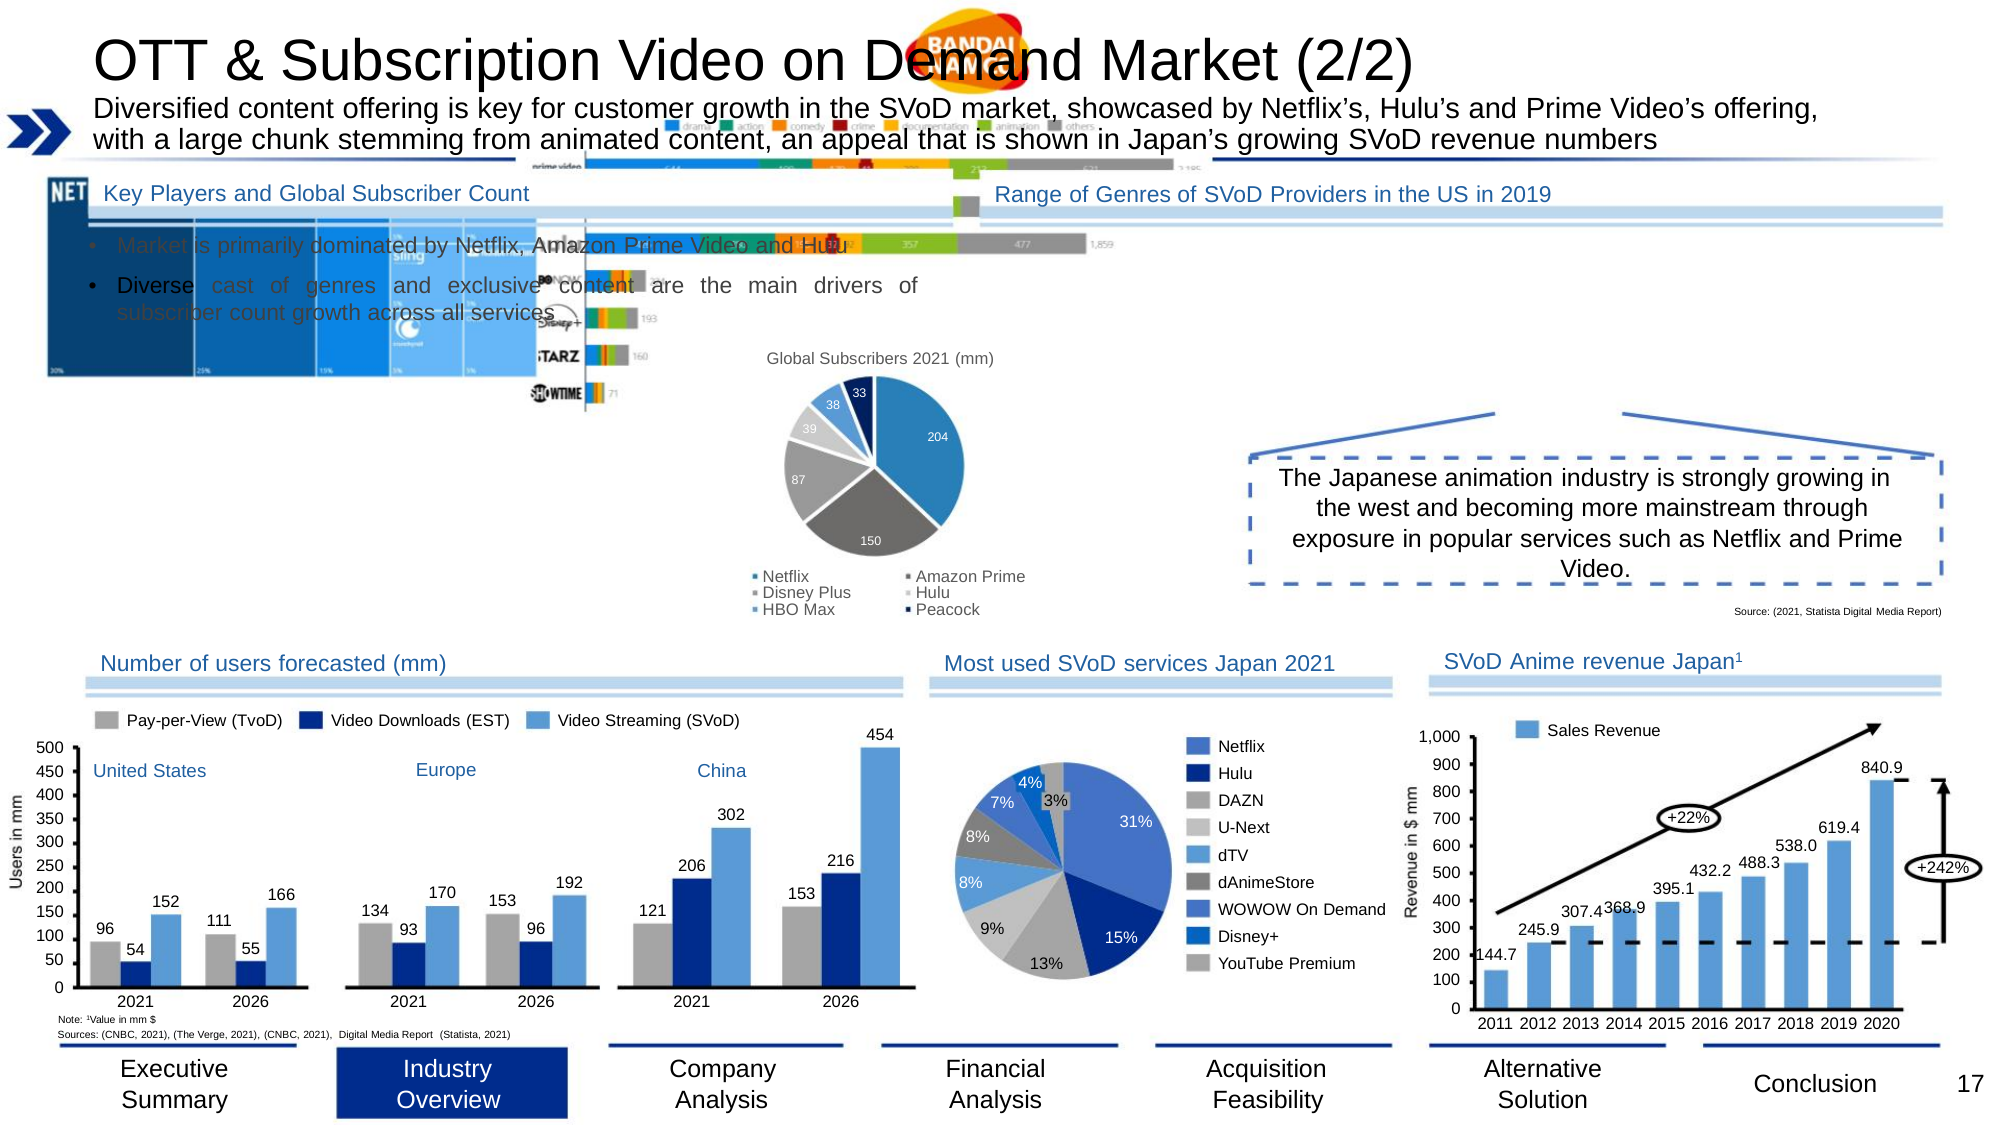

OTT & Subscription Video on Demand Market (2/2)
Diversified content offering is key for customer growth in the SVoD market, showcased by Netflix’s, Hulu’s and Prime Video’s offering,
with a large chunk stemming from animated content, an appeal that is shown in Japan’s growing SVoD revenue numbers
Key Players and Global Subscriber Count
Range of Genres of SVoD Providers in the US in 2019
• Market is primarily dominated by Netflix, Amazon Prime Video and Hulu
• Diverse cast of genres and exclusive content are the main drivers of
subscriber count growth across all services
Global Subscribers 2021 (mm)
33
38
39
204
The Japanese animation industry is strongly growing in
87
the west and becoming more mainstream through
exposure in popular services such as Netflix and Prime
Video.
150
Netflix
Disney Plus
HBO Max
Amazon Prime
Hulu
Peacock
Source: (2021, Statista Digital Media Report)
SVoD Anime revenue Japan1
Number of users forecasted (mm)
Most used SVoD services Japan 2021
Pay-per-View (TvoD)
Video Downloads (EST)
Video Streaming (SVoD)
Sales Revenue
454
1,000
Netflix
500
450
400
350
300
250
200
150
100
50
900
840.9
Europe
China
United States
Hulu
4%
800
DAZN
3%
7%
302
+22%
700
31%
619.4
U-Next
8%
8%
9%
538.0
488.3
600
dTV
216
206
+242%
432.2
395.1
368.9
500
192
dAnimeStore
WOWOW On Demand
Disney+
170
153
166
400
153
152
134
121
307.4
111
300
96
96
245.9
93
15%
55
54
200 144.7
100
13%
YouTube Premium
0
2021
2026
2021
2026
2021
2026
0
2011 2012 2013 2014 2015 2016 2017 2018 2019 2020
Note: 1Value in mm $
Sources: (CNBC, 2021), (The Verge, 2021), (CNBC, 2021), Digital Media Report (Statista, 2021)
Executive
Summary
Industry
Overview
Company
Analysis
Financial
Analysis
Acquisition
Feasibility
Alternative
Solution
Conclusion
17